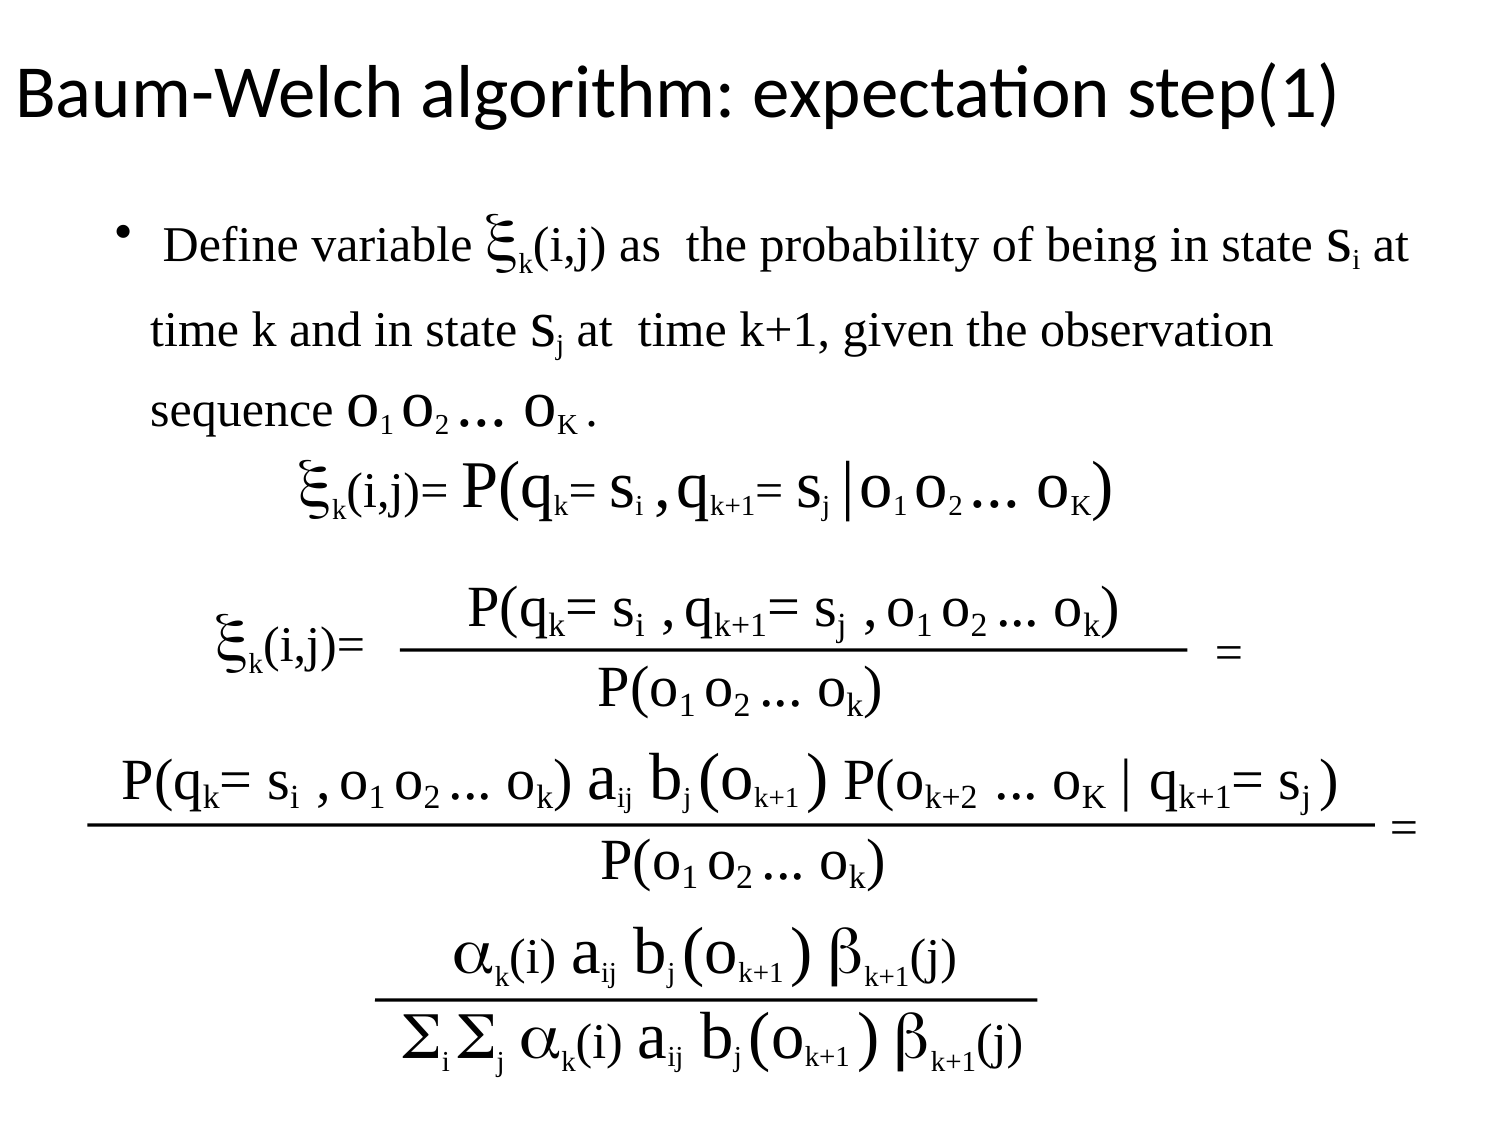

Baum-Welch algorithm: expectation step(1)
 Define variable ξk(i,j) as  the probability of being in state si at time k and in state sj at  time k+1, given the observation sequence o1 o2 ... oK .
           ξk(i,j)= P(qk= si  , qk+1= sj  | o1 o2 ... oK)
P(qk= si  , qk+1= sj  , o1 o2 ... ok)
         P(o1 o2 ... ok)
ξk(i,j)=
=

P(qk= si  , o1 o2 ... ok) aij bj (ok+1 ) P(ok+2  ... oK |  qk+1= sj )
                                 P(o1 o2 ... ok)
=

   αk(i) aij bj (ok+1 ) βk+1(j)
Σi Σj αk(i) aij bj (ok+1 ) βk+1(j)